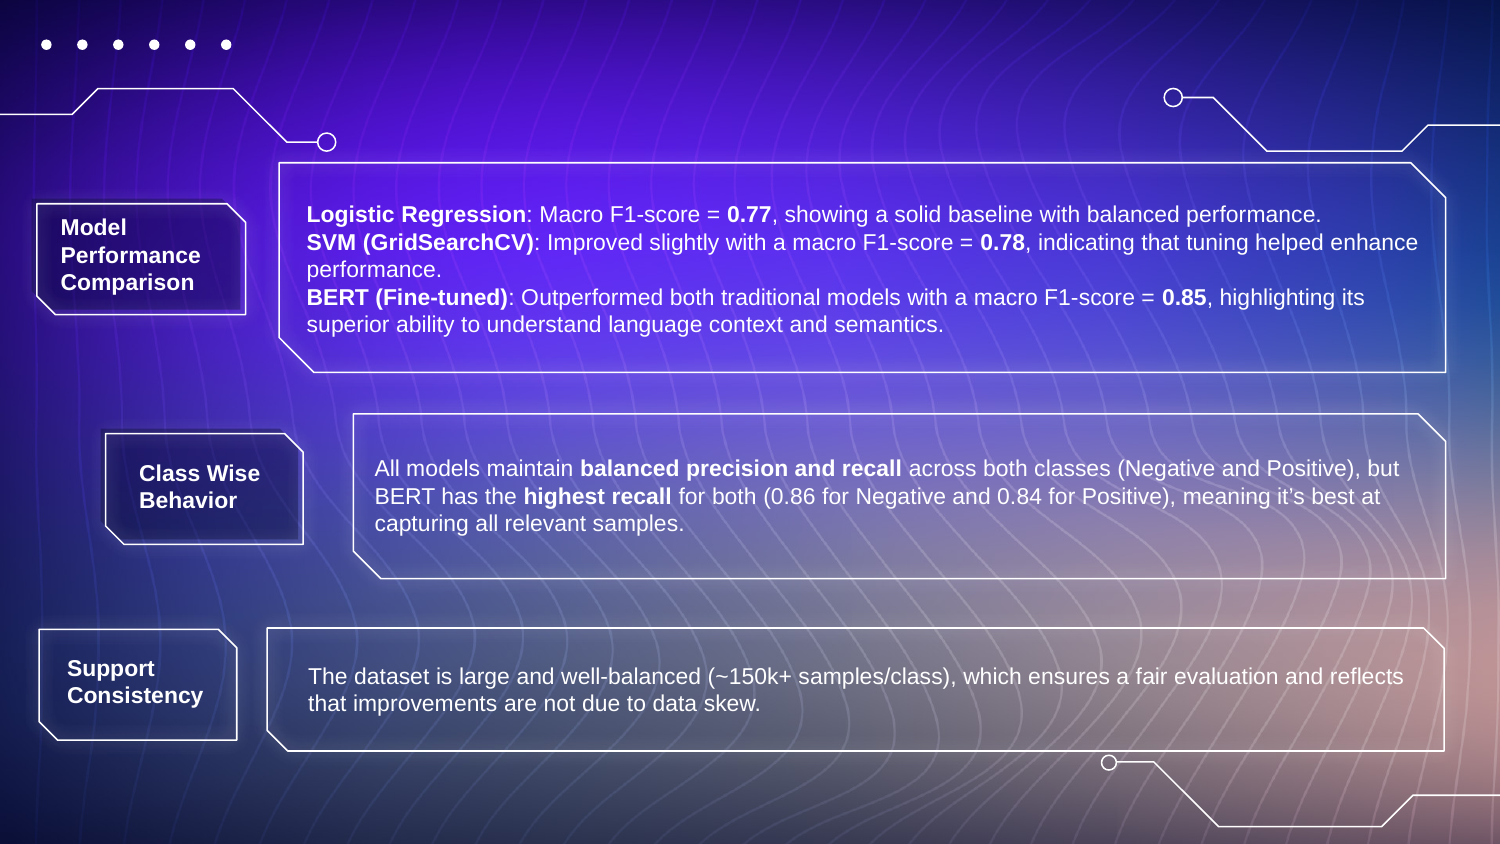

Logistic Regression: Macro F1-score = 0.77, showing a solid baseline with balanced performance.
SVM (GridSearchCV): Improved slightly with a macro F1-score = 0.78, indicating that tuning helped enhance performance.
BERT (Fine-tuned): Outperformed both traditional models with a macro F1-score = 0.85, highlighting its superior ability to understand language context and semantics.

Model Performance Comparison

All models maintain balanced precision and recall across both classes (Negative and Positive), but BERT has the highest recall for both (0.86 for Negative and 0.84 for Positive), meaning it’s best at capturing all relevant samples.
Class Wise Behavior

Support Consistency
The dataset is large and well-balanced (~150k+ samples/class), which ensures a fair evaluation and reflects that improvements are not due to data skew.